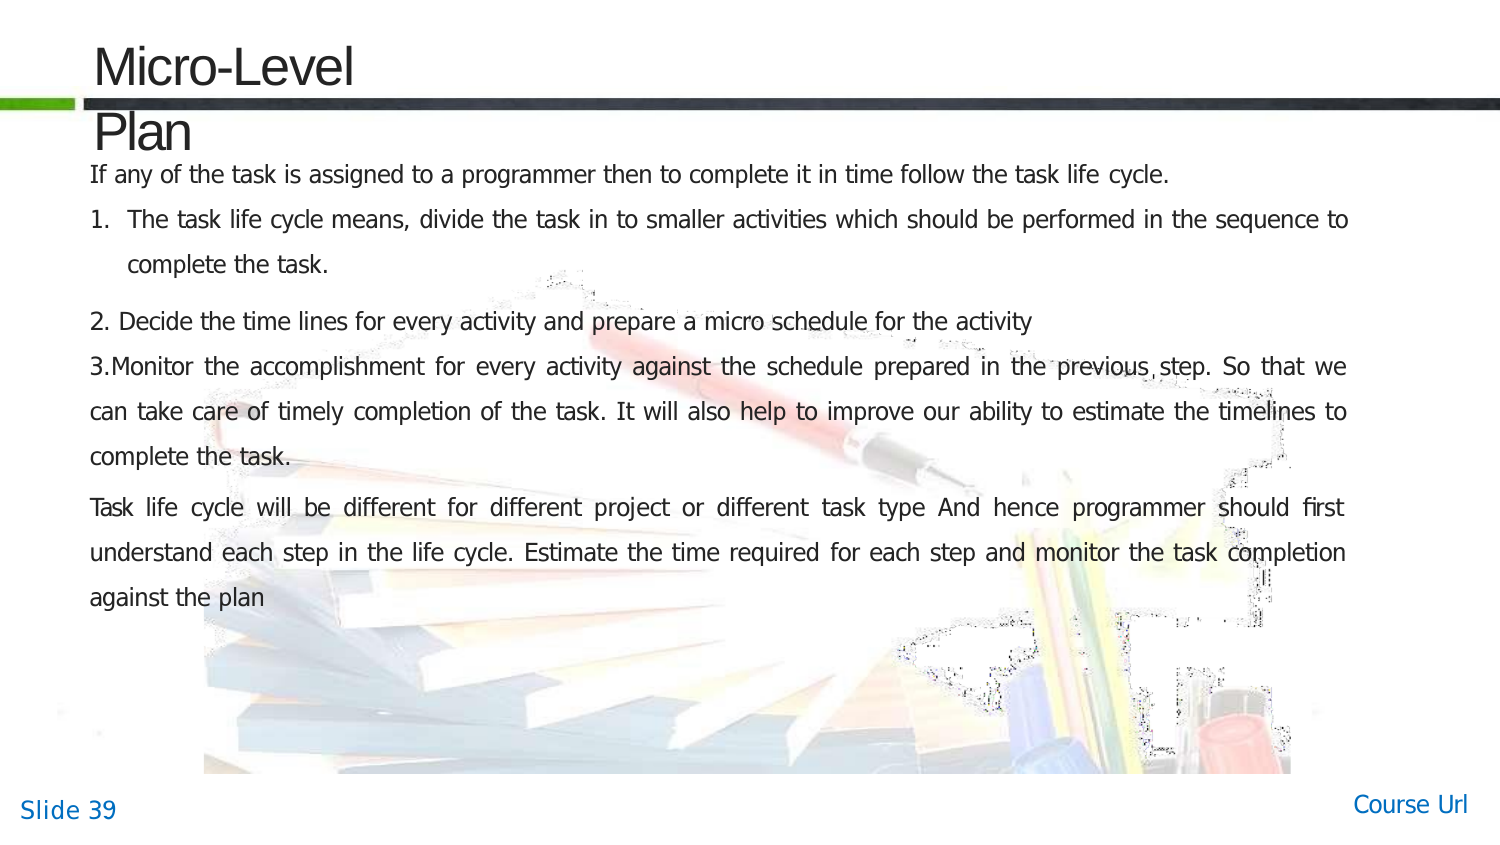

# Micro-Level Plan

If any of the task is assigned to a programmer then to complete it in time follow the task life cycle.
The task life cycle means, divide the task in to smaller activities which should be performed in the sequence to
complete the task.

Decide the time lines for every activity and prepare a micro schedule for the activity
Monitor the accomplishment for every activity against the schedule prepared in the previous step. So that we
can take care of timely completion of the task. It will also help to improve our ability to estimate the timelines to  complete the task.
Task life cycle will be different for different project or different task type And hence programmer should first  understand each step in the life cycle. Estimate the time required for each step and monitor the task completion  against the plan
Course Url
Slide 39